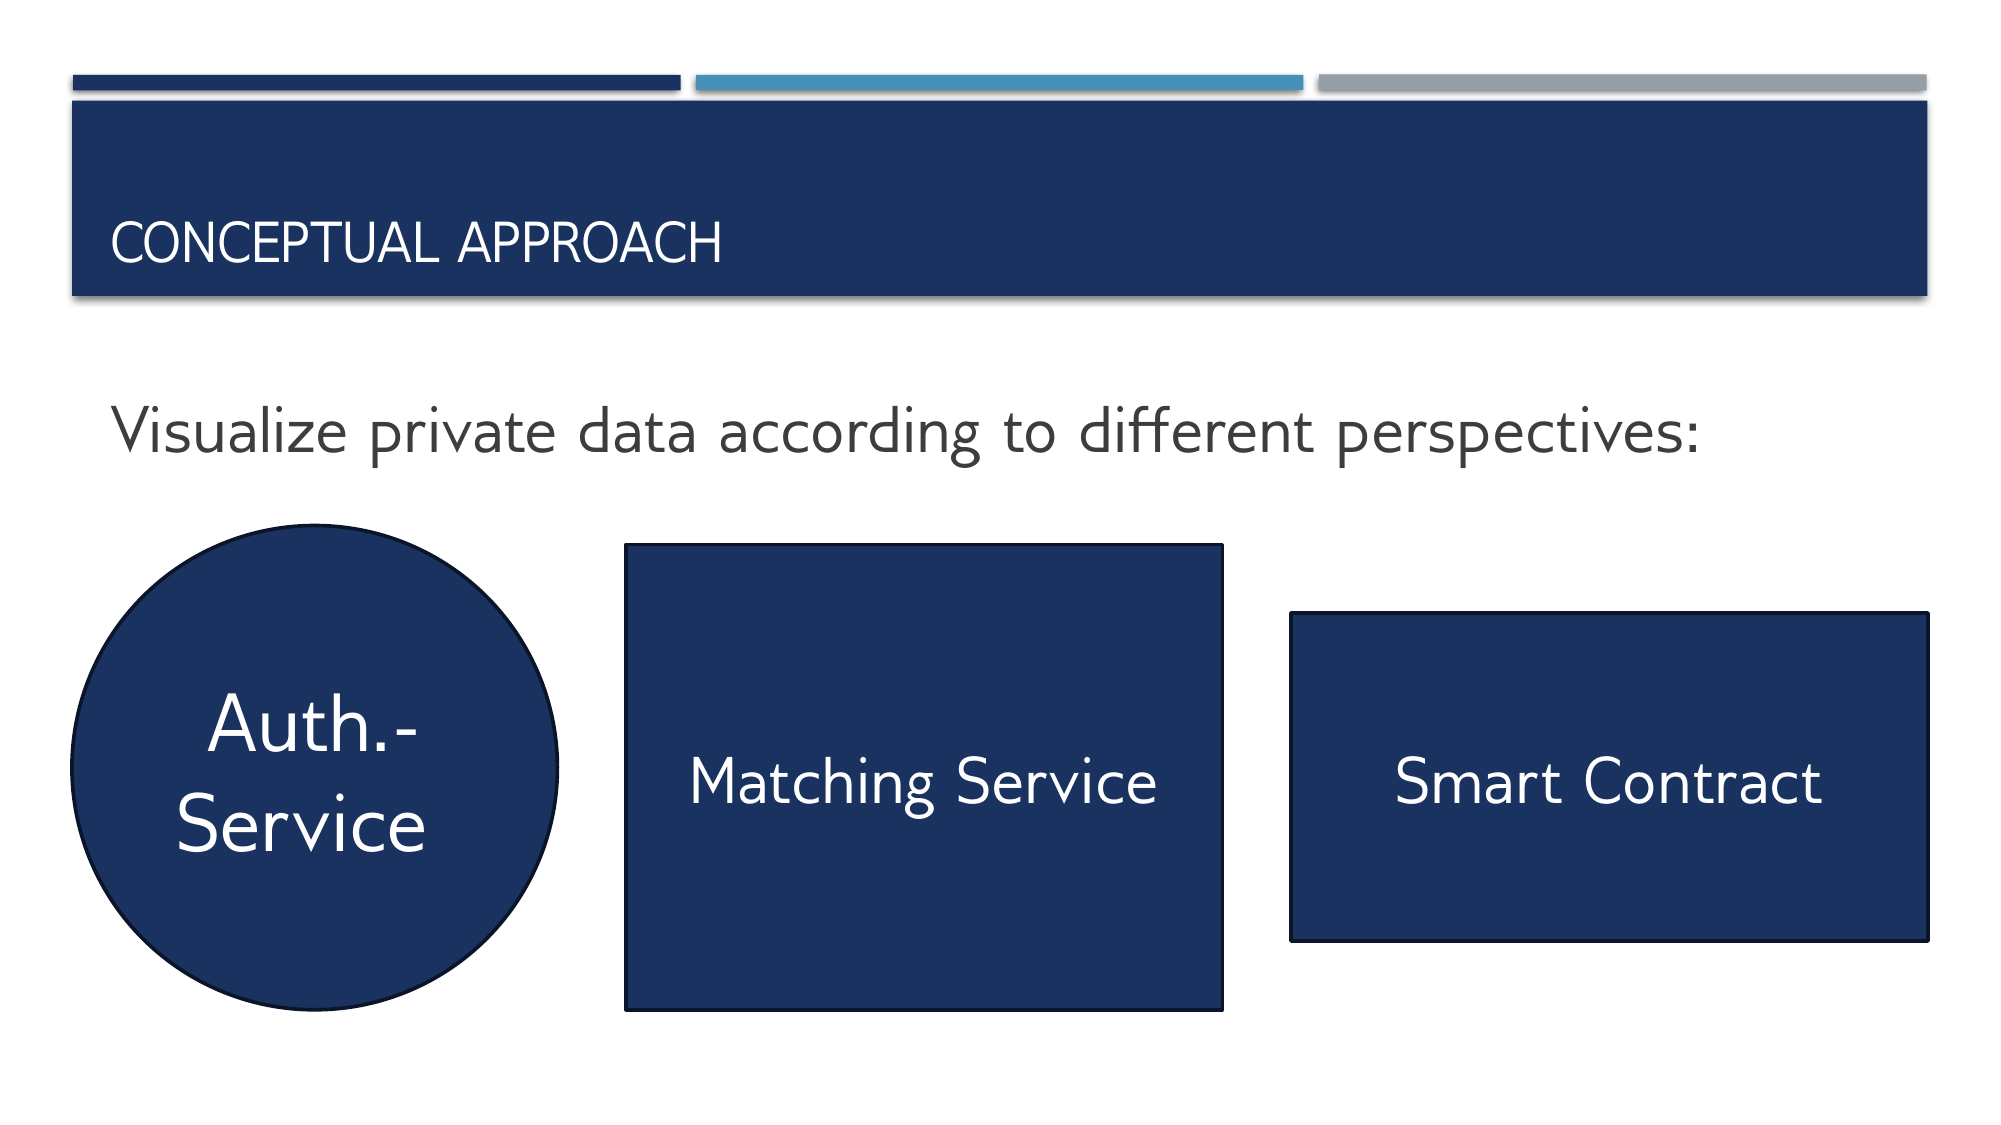

# Conceptual approach
Visualize private data according to different perspectives:

Auth.-
Service
Matching Service
Smart Contract